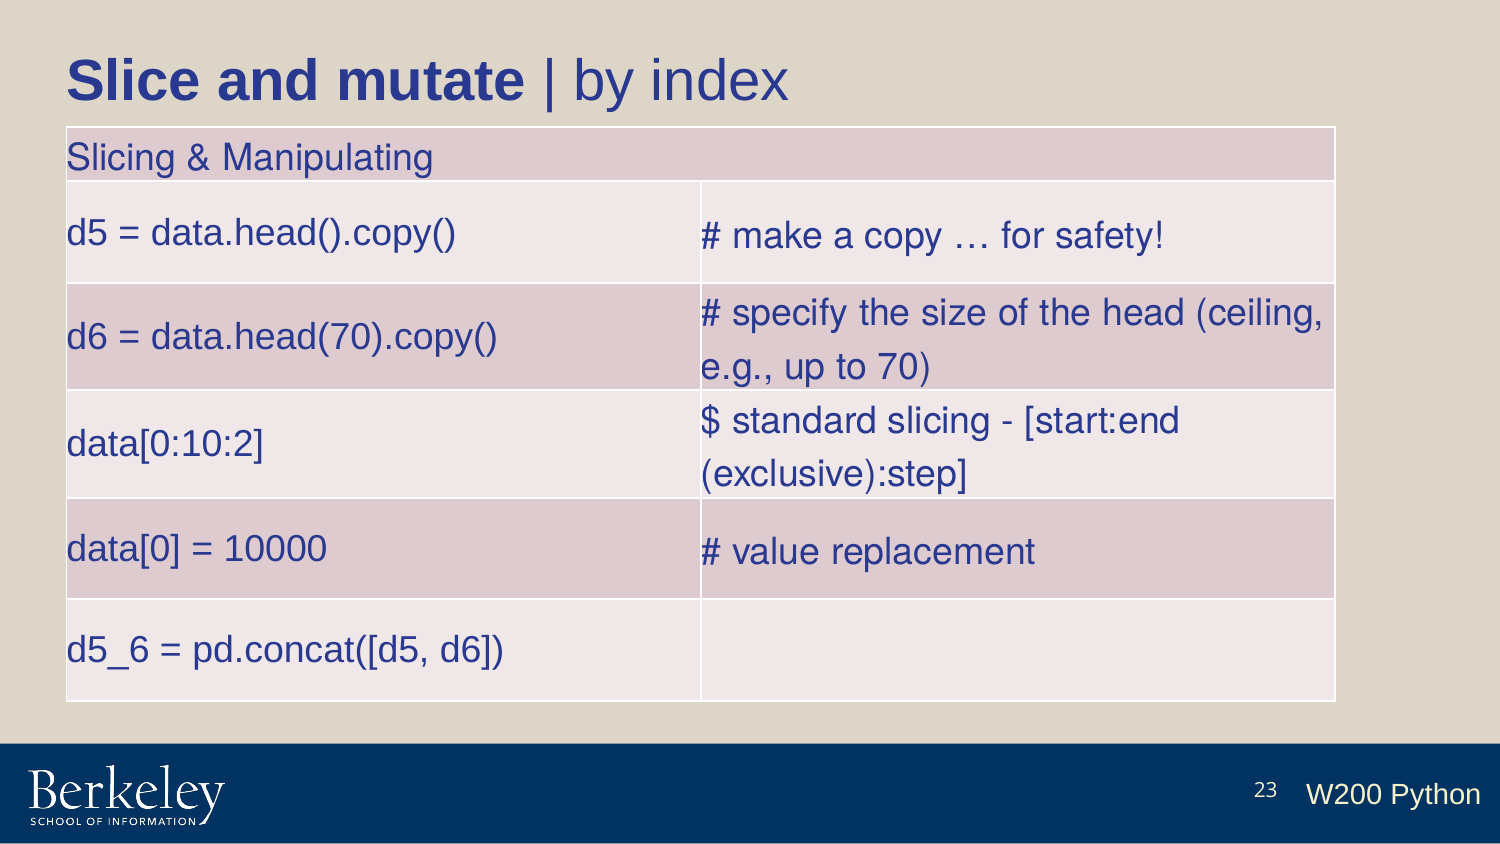

# Slice and mutate | by index
| Slicing & Manipulating |  |
| --- | --- |
| d5 = data.head().copy() | # make a copy … for safety! |
| d6 = data.head(70).copy() | # specify the size of the head (ceiling, e.g., up to 70) |
| data[0:10:2] | $ standard slicing - [start:end (exclusive):step] |
| data[0] = 10000 | # value replacement |
| d5\_6 = pd.concat([d5, d6]) |  |
23